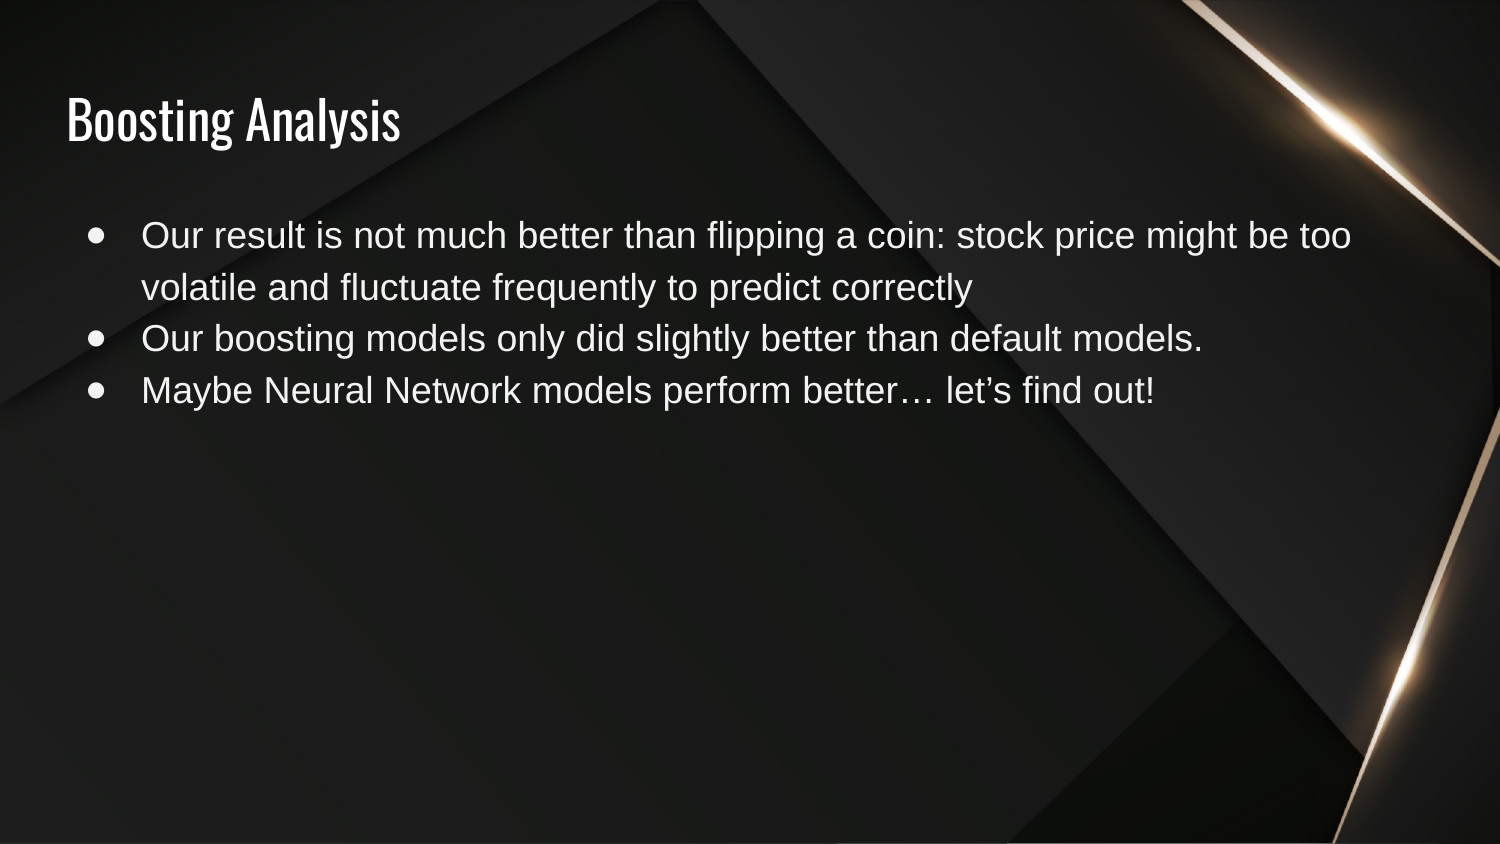

# Boosting Analysis
Our result is not much better than flipping a coin: stock price might be too volatile and fluctuate frequently to predict correctly
Our boosting models only did slightly better than default models.
Maybe Neural Network models perform better… let’s find out!